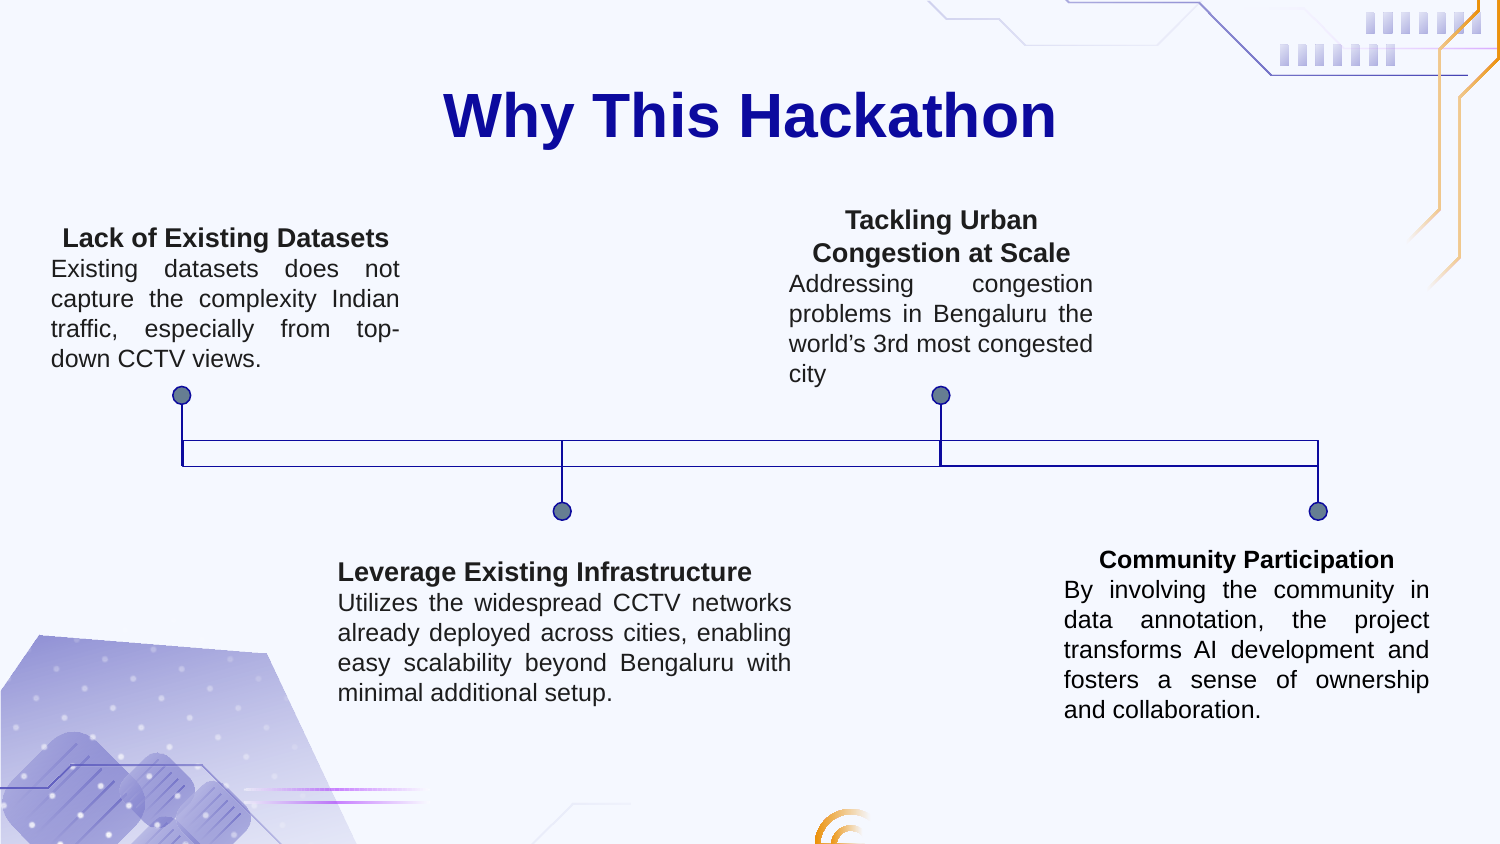

# Why This Hackathon
Tackling Urban Congestion at Scale
Addressing congestion problems in Bengaluru the world’s 3rd most congested city
Lack of Existing Datasets
Existing datasets does not capture the complexity Indian traffic, especially from top-down CCTV views.

Community Participation
By involving the community in data annotation, the project transforms AI development and fosters a sense of ownership and collaboration.
Leverage Existing Infrastructure
Utilizes the widespread CCTV networks already deployed across cities, enabling easy scalability beyond Bengaluru with minimal additional setup.